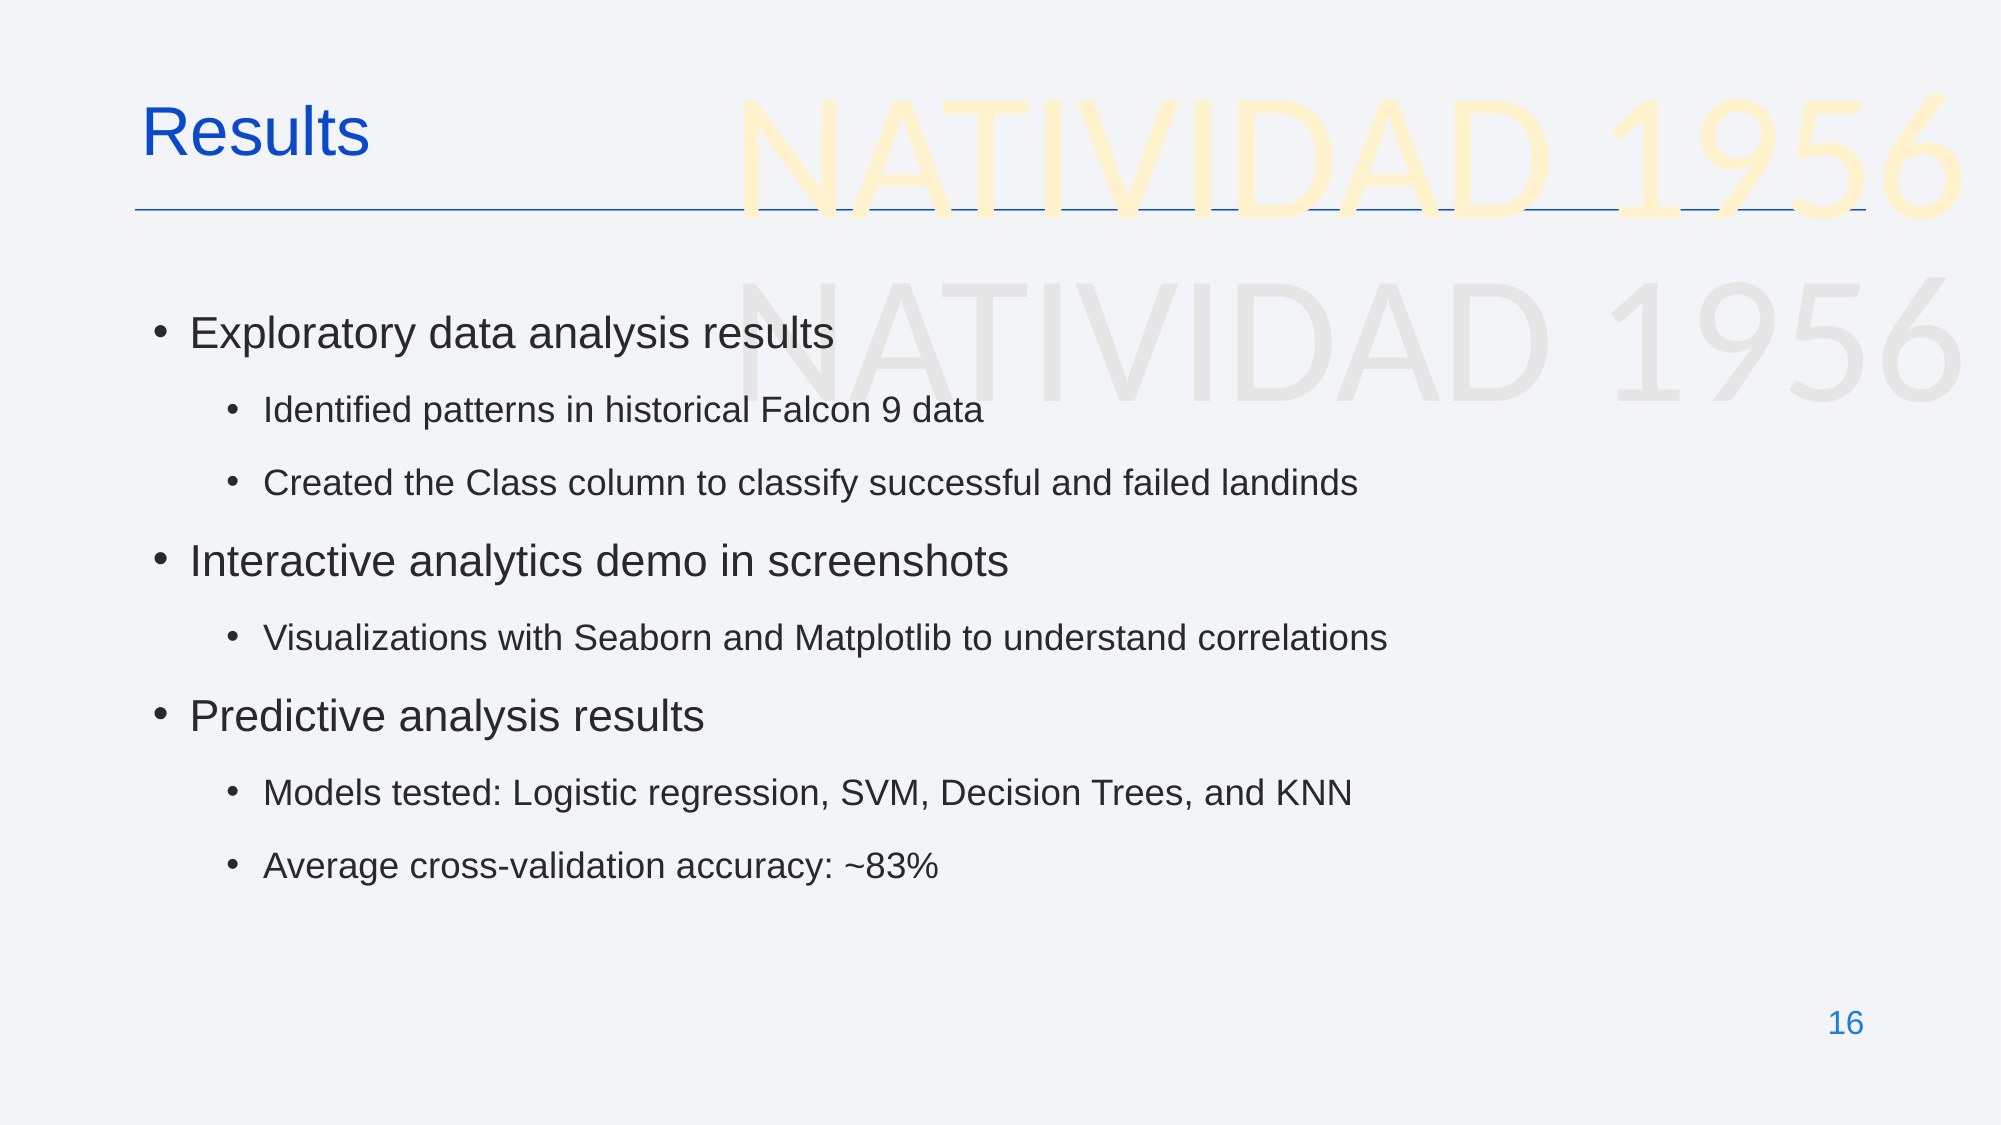

Results
Exploratory data analysis results
Identified patterns in historical Falcon 9 data
Created the Class column to classify successful and failed landinds
Interactive analytics demo in screenshots
Visualizations with Seaborn and Matplotlib to understand correlations
Predictive analysis results
Models tested: Logistic regression, SVM, Decision Trees, and KNN
Average cross-validation accuracy: ~83%

16